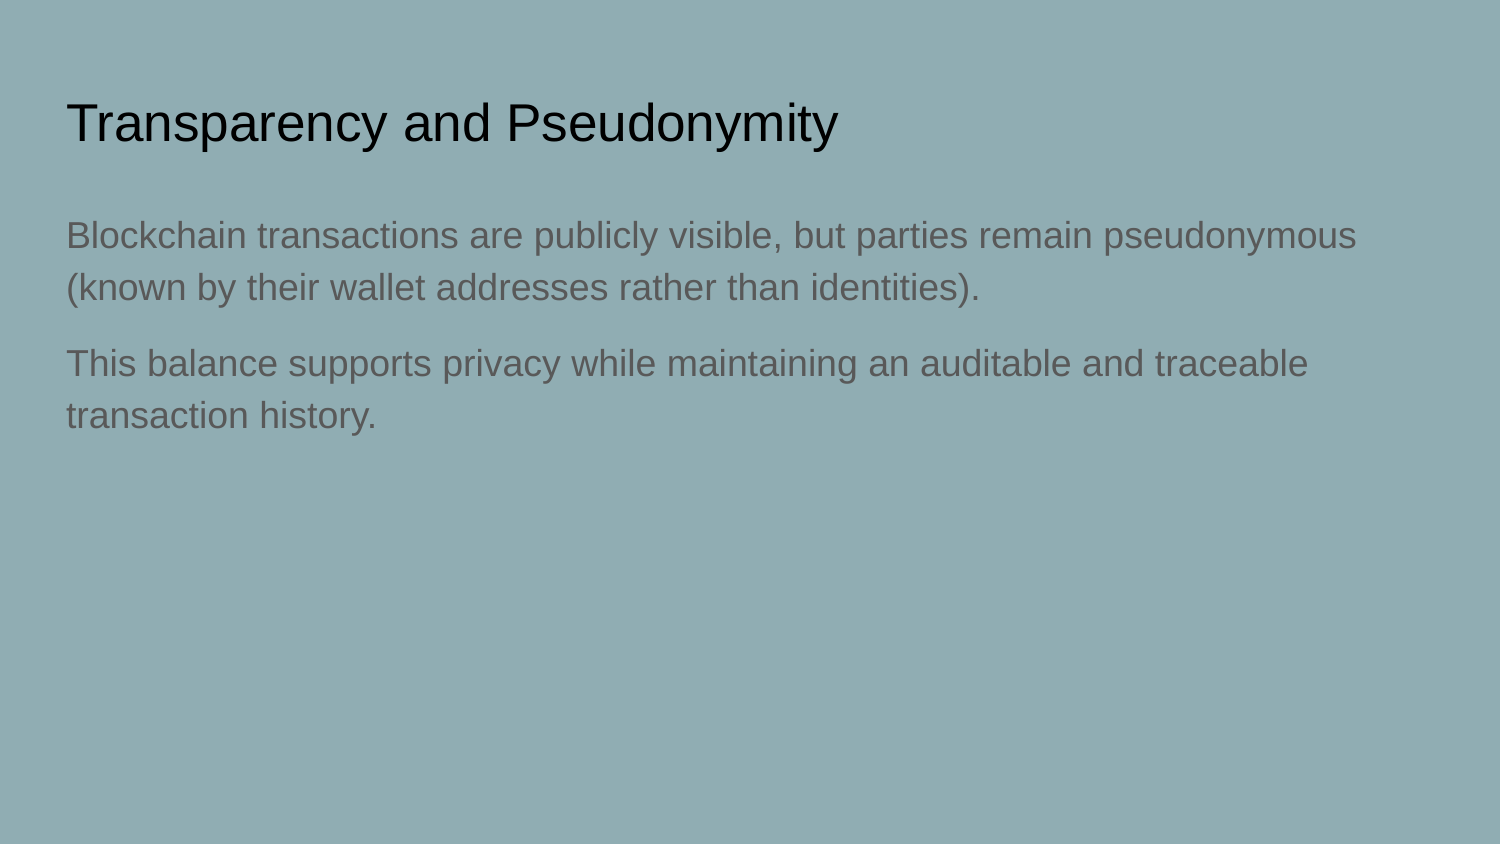

# Transparency and Pseudonymity
Blockchain transactions are publicly visible, but parties remain pseudonymous (known by their wallet addresses rather than identities).
This balance supports privacy while maintaining an auditable and traceable transaction history.